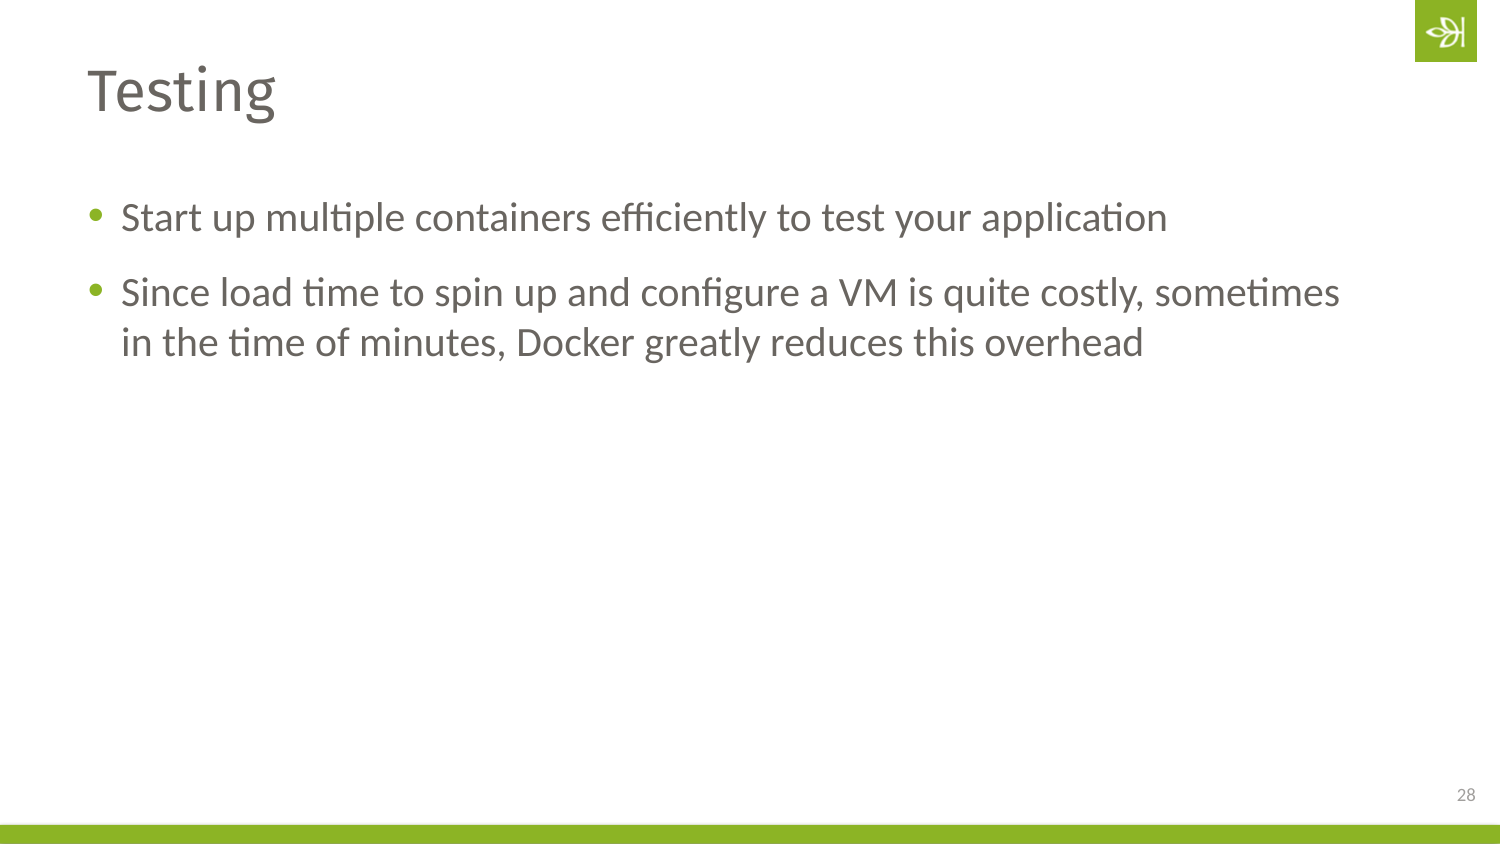

# Testing
Start up multiple containers efficiently to test your application
Since load time to spin up and configure a VM is quite costly, sometimes in the time of minutes, Docker greatly reduces this overhead
28